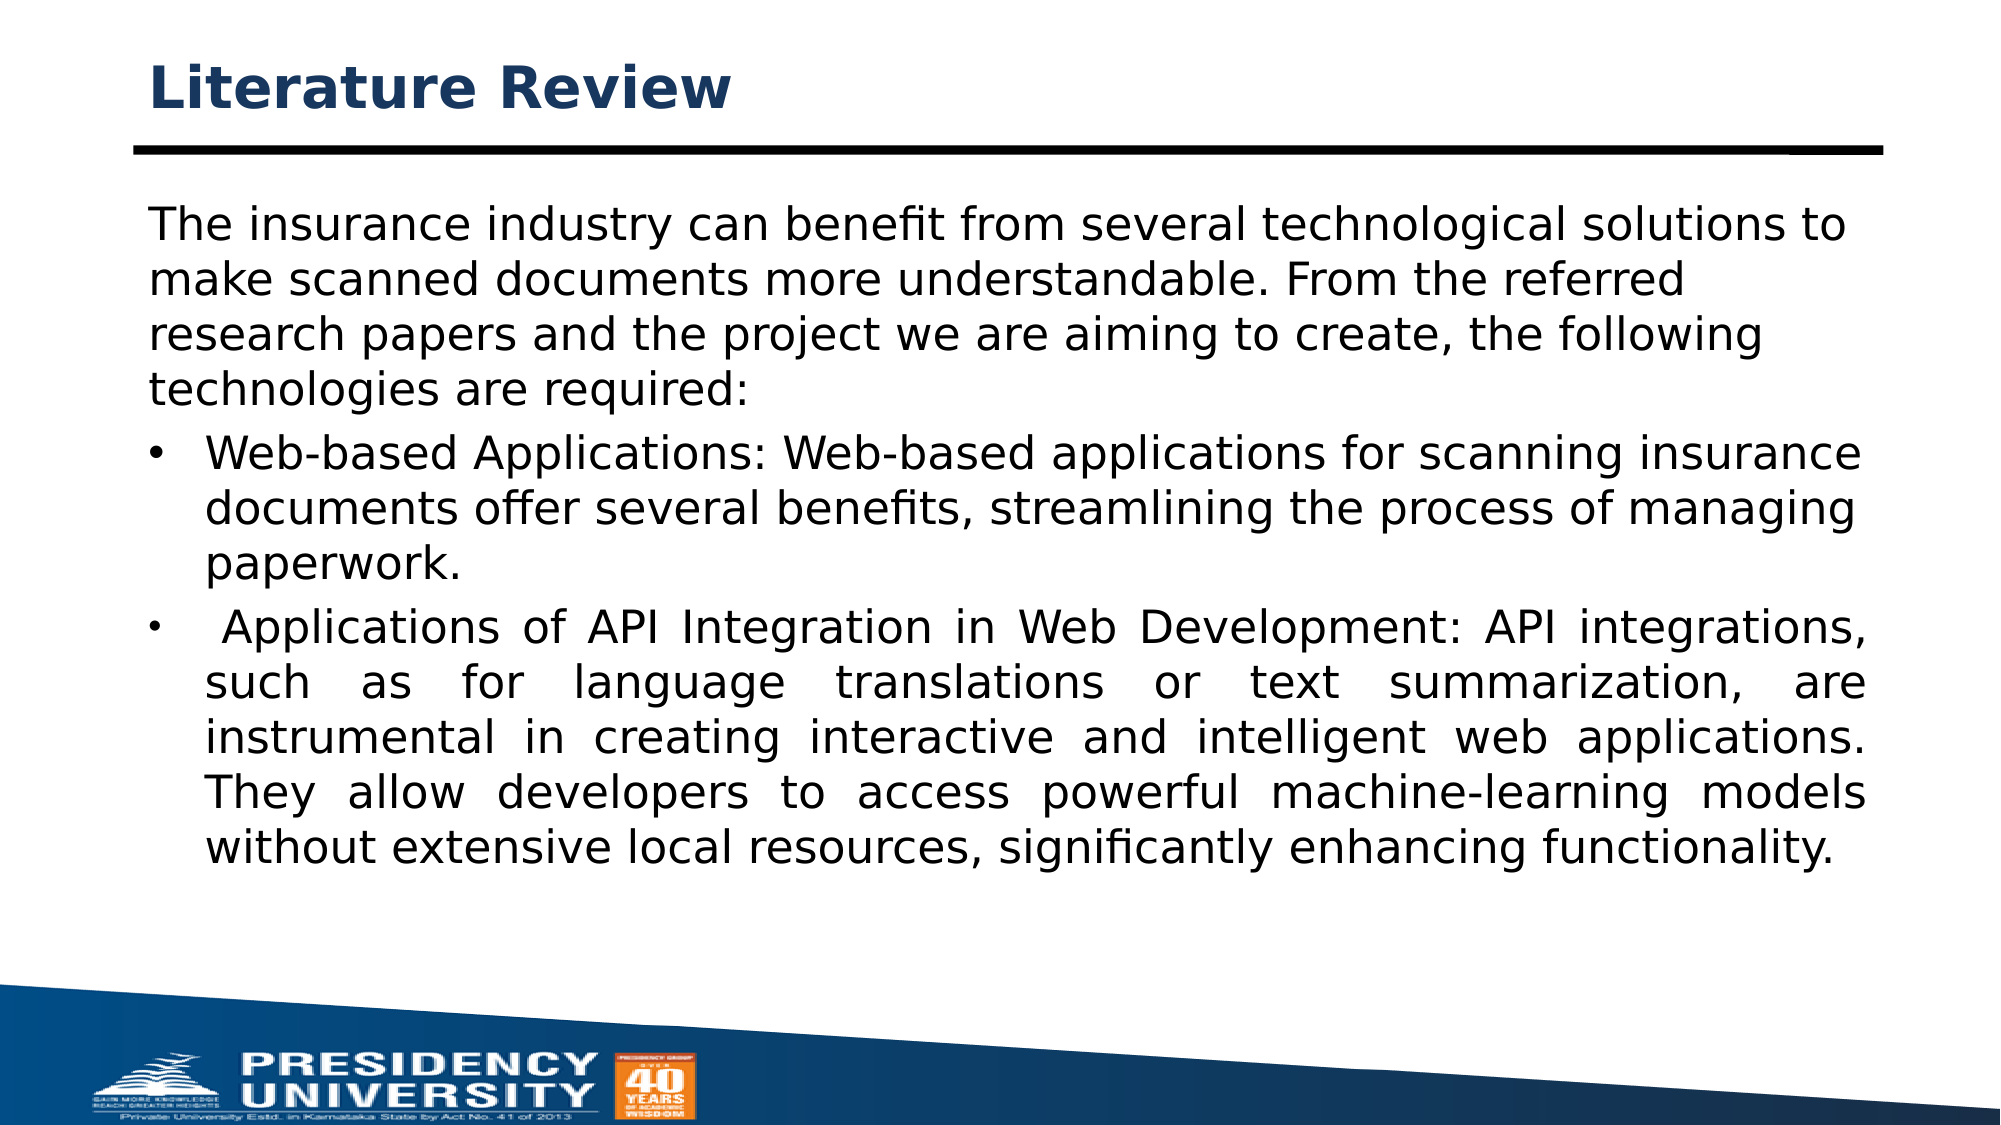

# Literature Review
The insurance industry can benefit from several technological solutions to make scanned documents more understandable. From the referred research papers and the project we are aiming to create, the following technologies are required:
Web-based Applications: Web-based applications for scanning insurance documents offer several benefits, streamlining the process of managing paperwork.
 Applications of API Integration in Web Development: API integrations, such as for language translations or text summarization, are instrumental in creating interactive and intelligent web applications. They allow developers to access powerful machine-learning models without extensive local resources, significantly enhancing functionality.